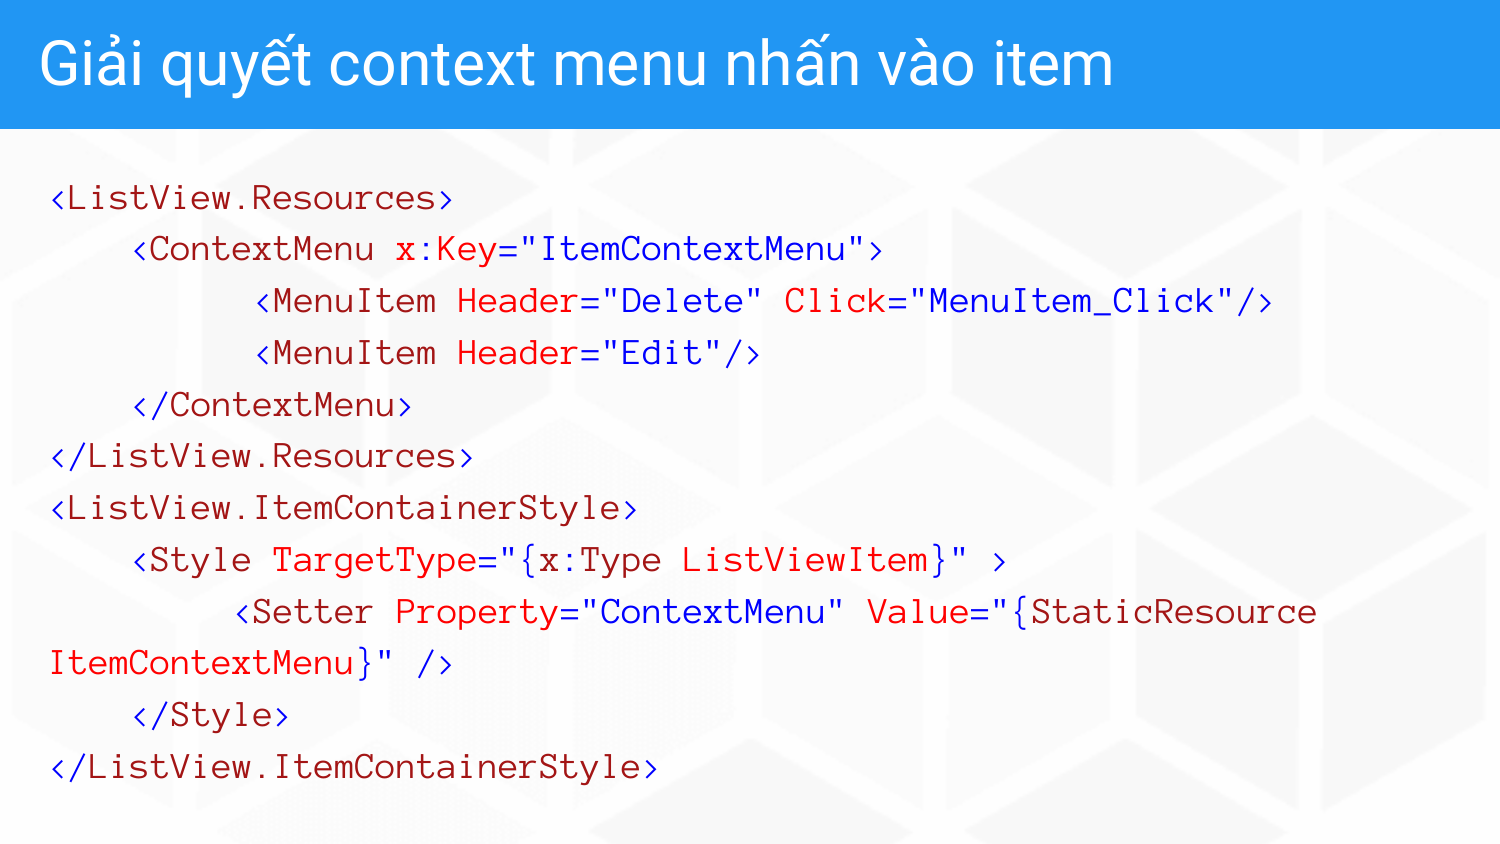

# Giải quyết context menu nhấn vào item
<ListView.Resources>
    <ContextMenu x:Key="ItemContextMenu">
          <MenuItem Header="Delete" Click="MenuItem_Click"/>
          <MenuItem Header="Edit"/>
    </ContextMenu>
</ListView.Resources>
<ListView.ItemContainerStyle>
    <Style TargetType="{x:Type ListViewItem}" >
         <Setter Property="ContextMenu" Value="{StaticResource ItemContextMenu}" />
    </Style>
</ListView.ItemContainerStyle>